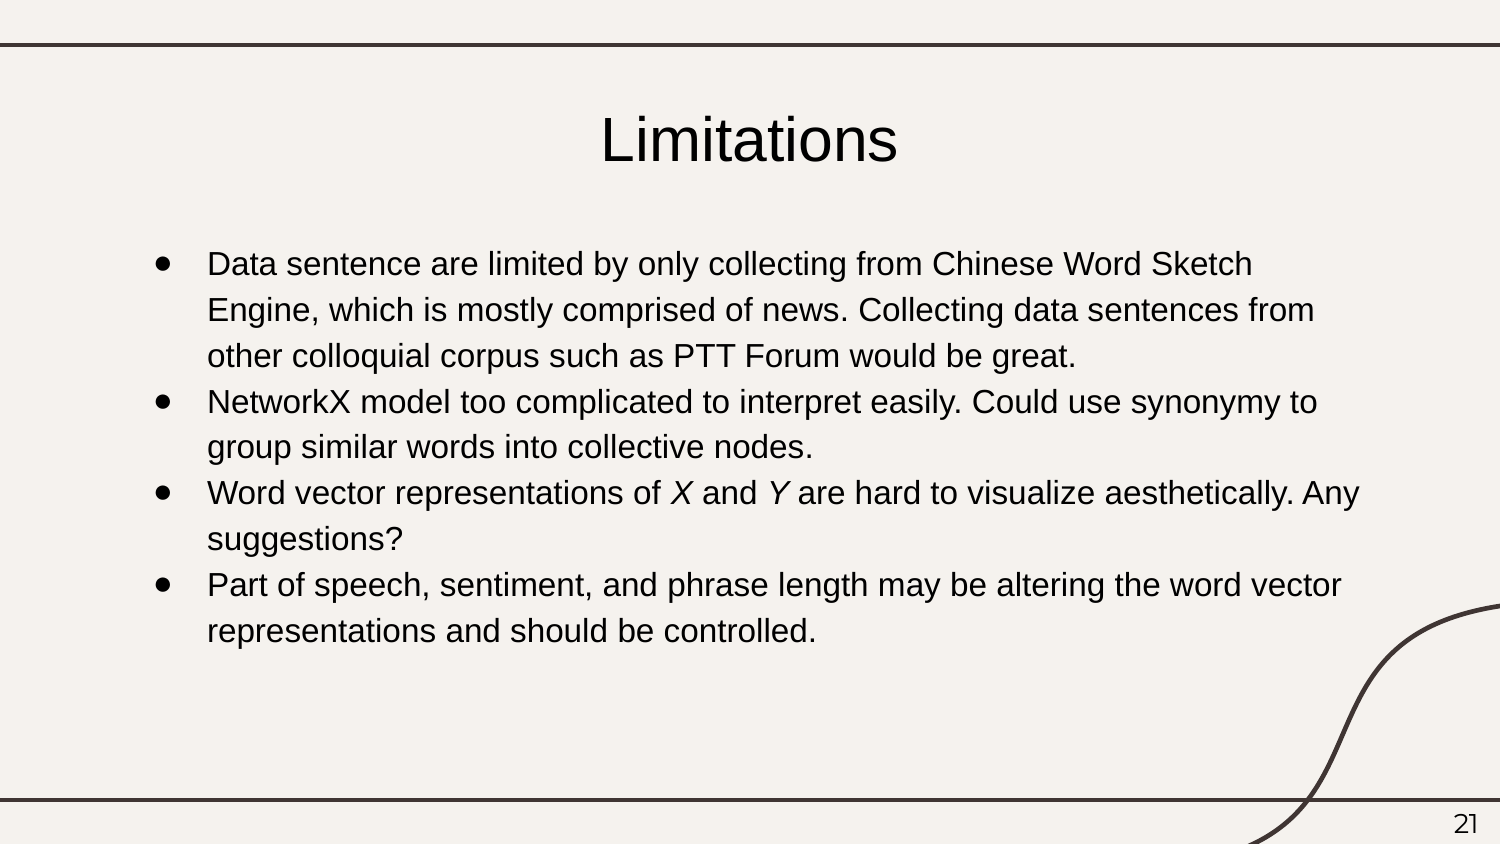

# Limitations
Data sentence are limited by only collecting from Chinese Word Sketch Engine, which is mostly comprised of news. Collecting data sentences from other colloquial corpus such as PTT Forum would be great.
NetworkX model too complicated to interpret easily. Could use synonymy to group similar words into collective nodes.
Word vector representations of X and Y are hard to visualize aesthetically. Any suggestions?
Part of speech, sentiment, and phrase length may be altering the word vector representations and should be controlled.
21